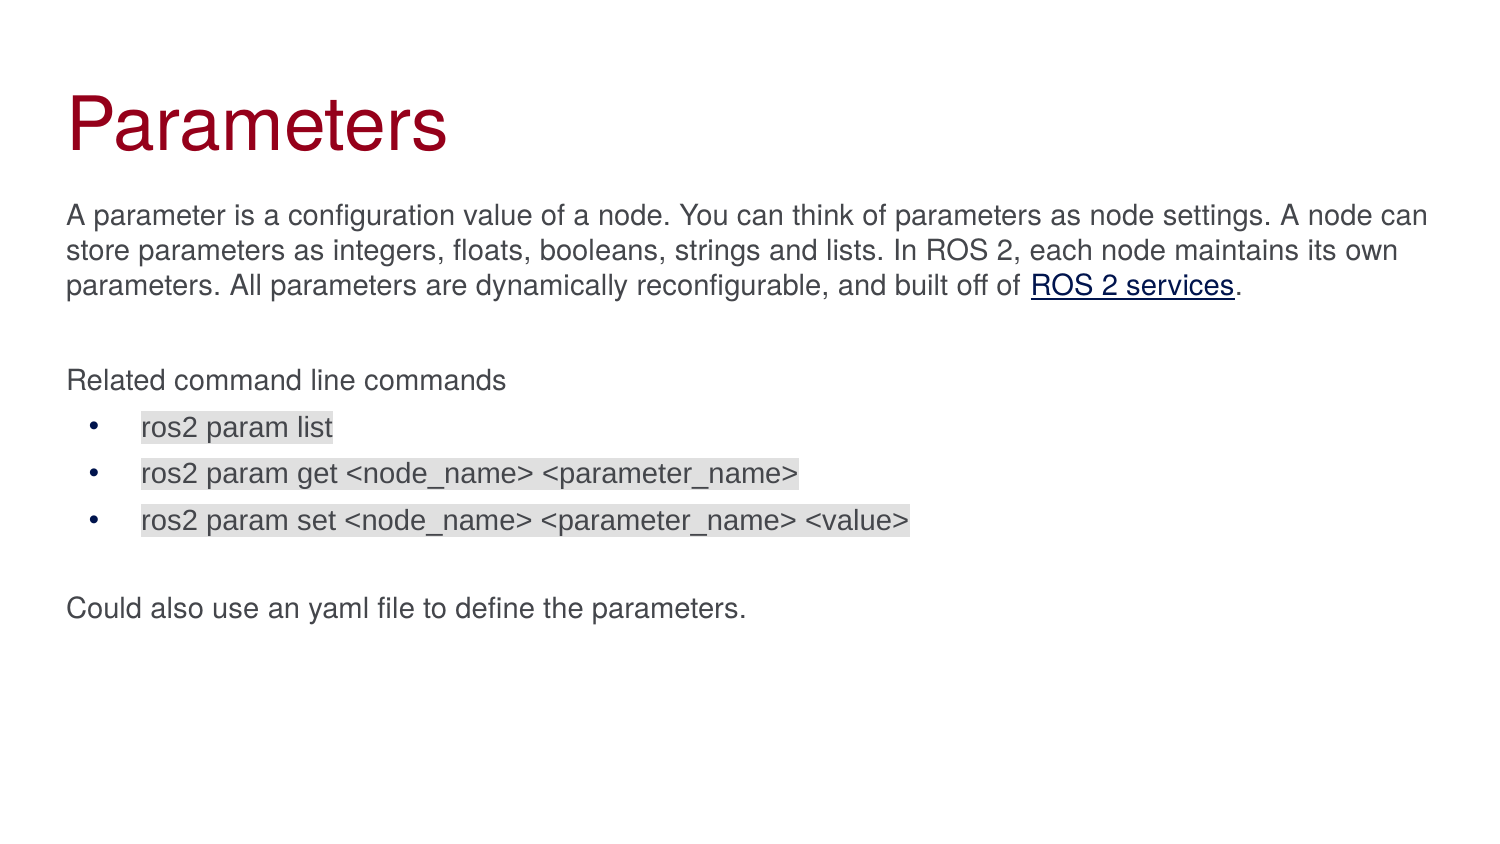

Parameters
A parameter is a configuration value of a node. You can think of parameters as node settings. A node can store parameters as integers, floats, booleans, strings and lists. In ROS 2, each node maintains its own parameters. All parameters are dynamically reconfigurable, and built off of ROS 2 services.

Related command line commands
ros2 param list
ros2 param get <node_name> <parameter_name>
ros2 param set <node_name> <parameter_name> <value>

Could also use an yaml file to define the parameters.